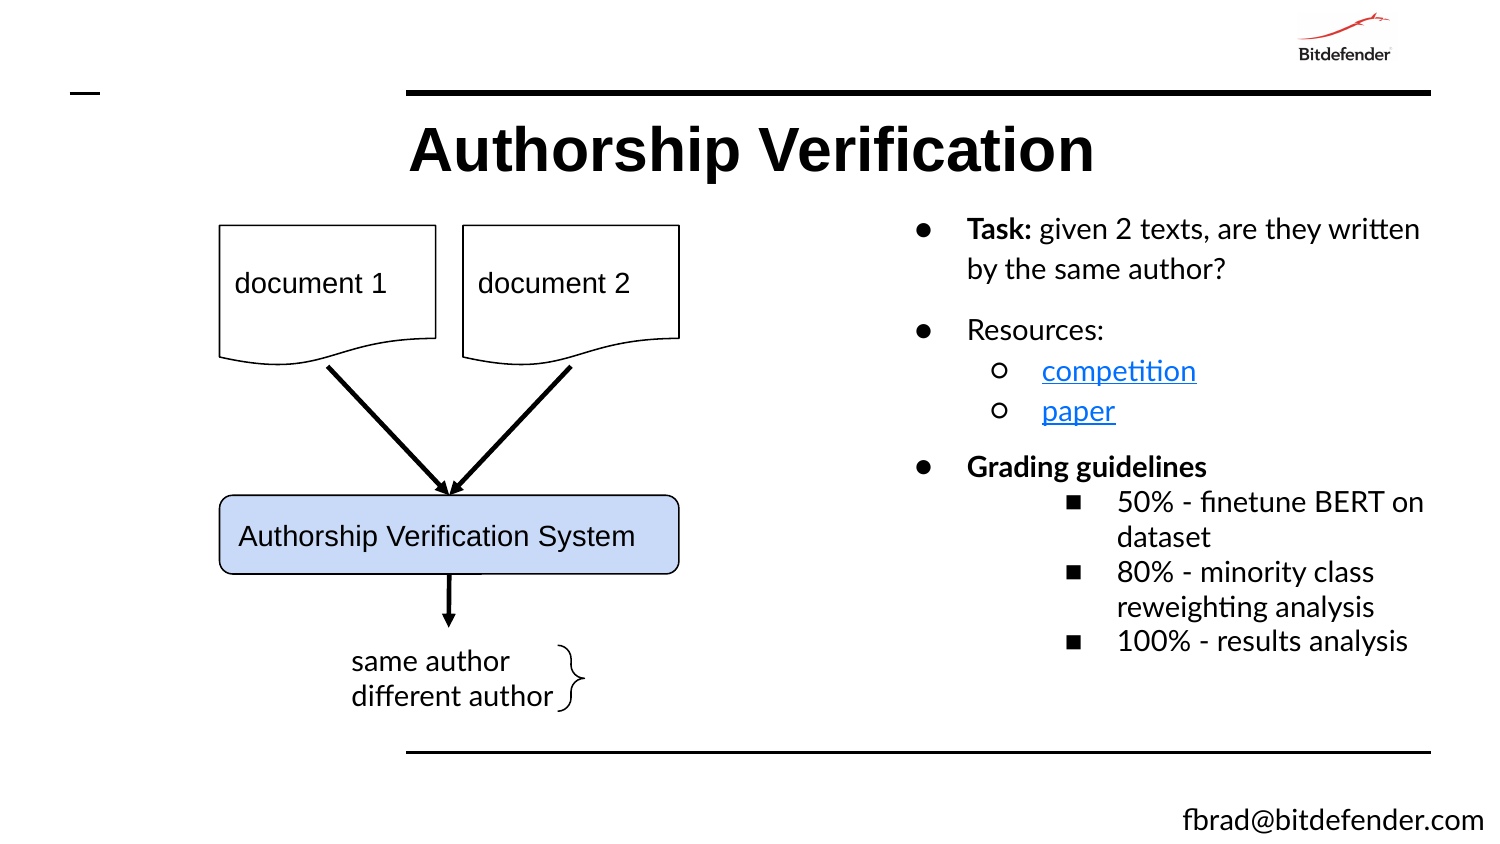

# Authorship Verification
Task: given 2 texts, are they written by the same author?
Resources:
competition
paper
Grading guidelines
50% - finetune BERT on dataset
80% - minority class reweighting analysis
100% - results analysis

document 1
document 2
Authorship Verification System
same author
different author

fbrad@bitdefender.com